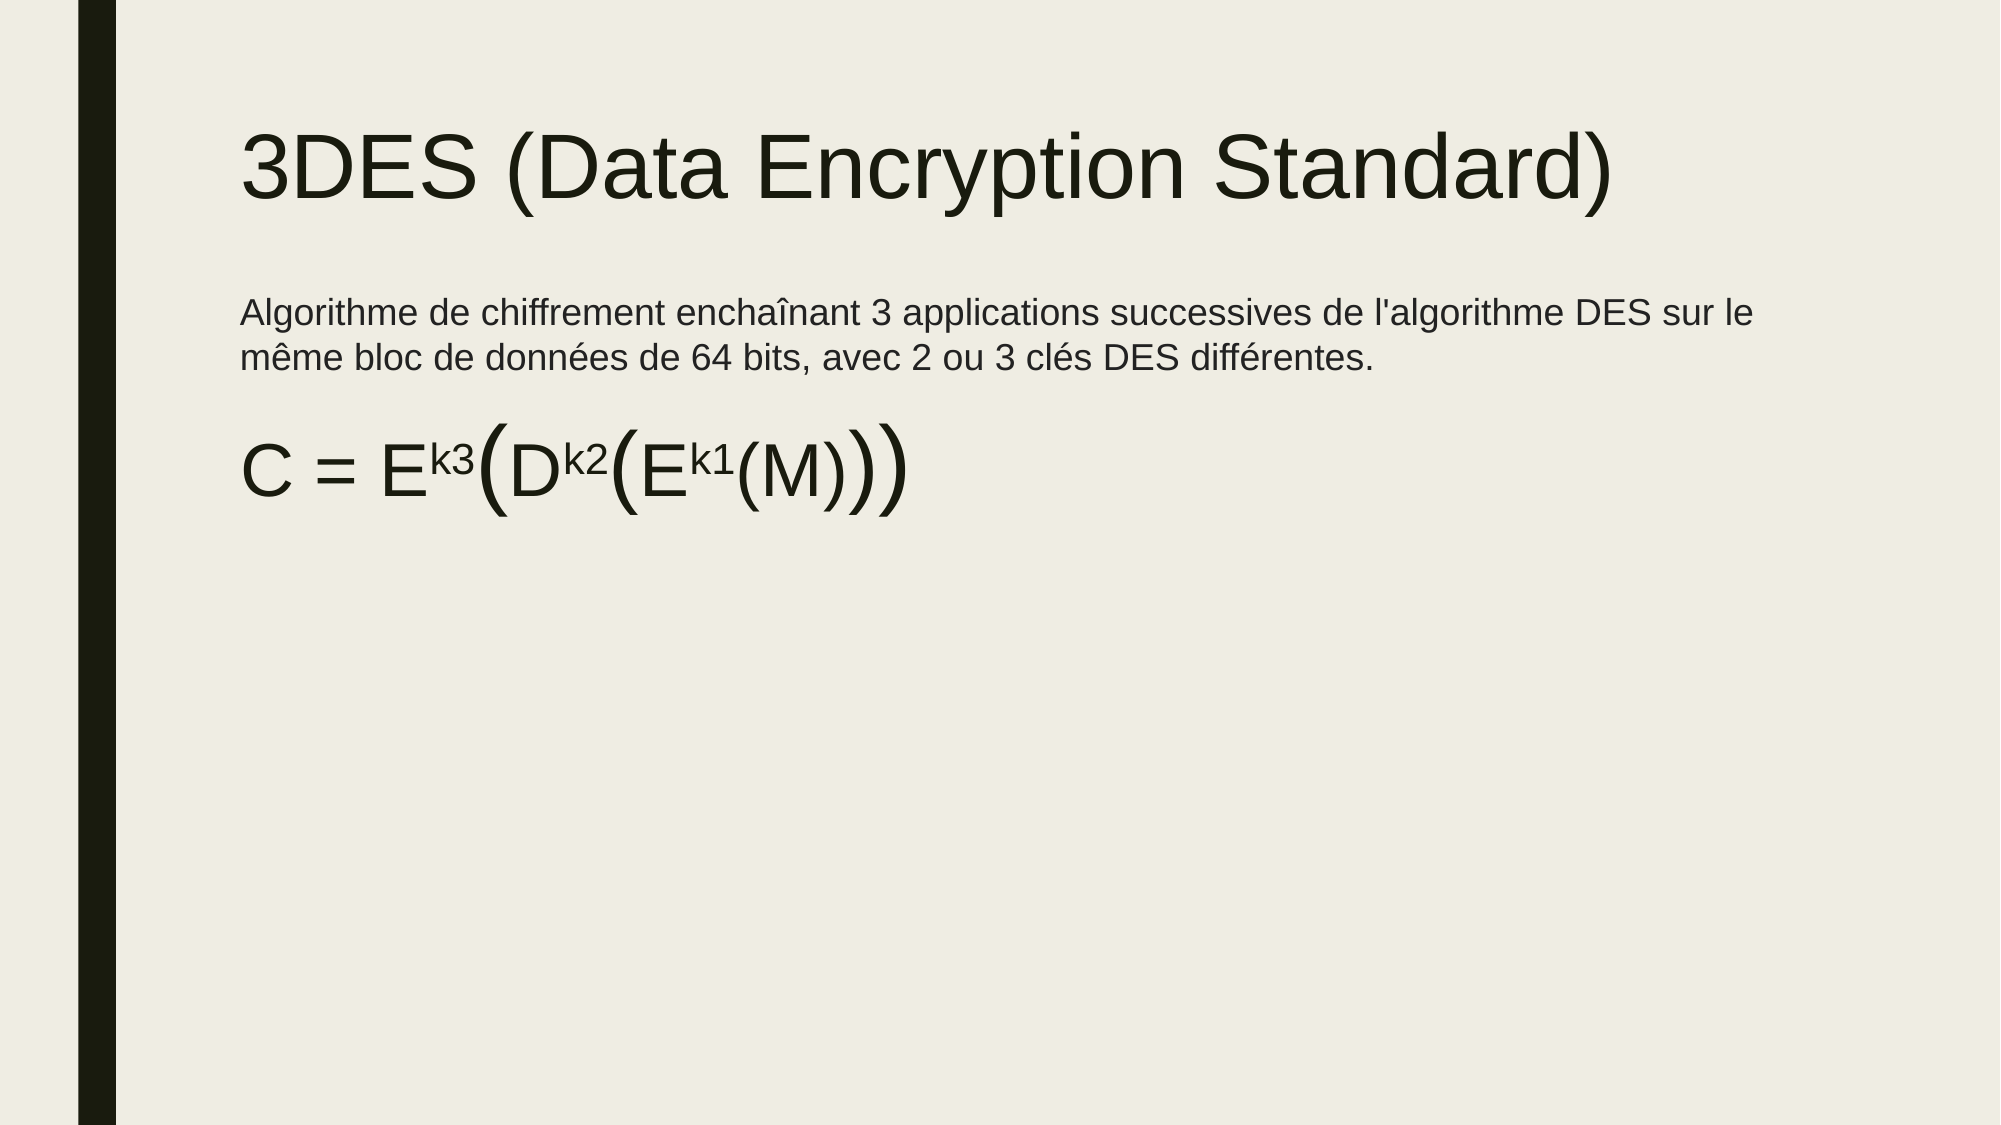

# 3DES (Data Encryption Standard)
Algorithme de chiffrement enchaînant 3 applications successives de l'algorithme DES sur le même bloc de données de 64 bits, avec 2 ou 3 clés DES différentes.
C = Ek3(Dk2(Ek1(M)))